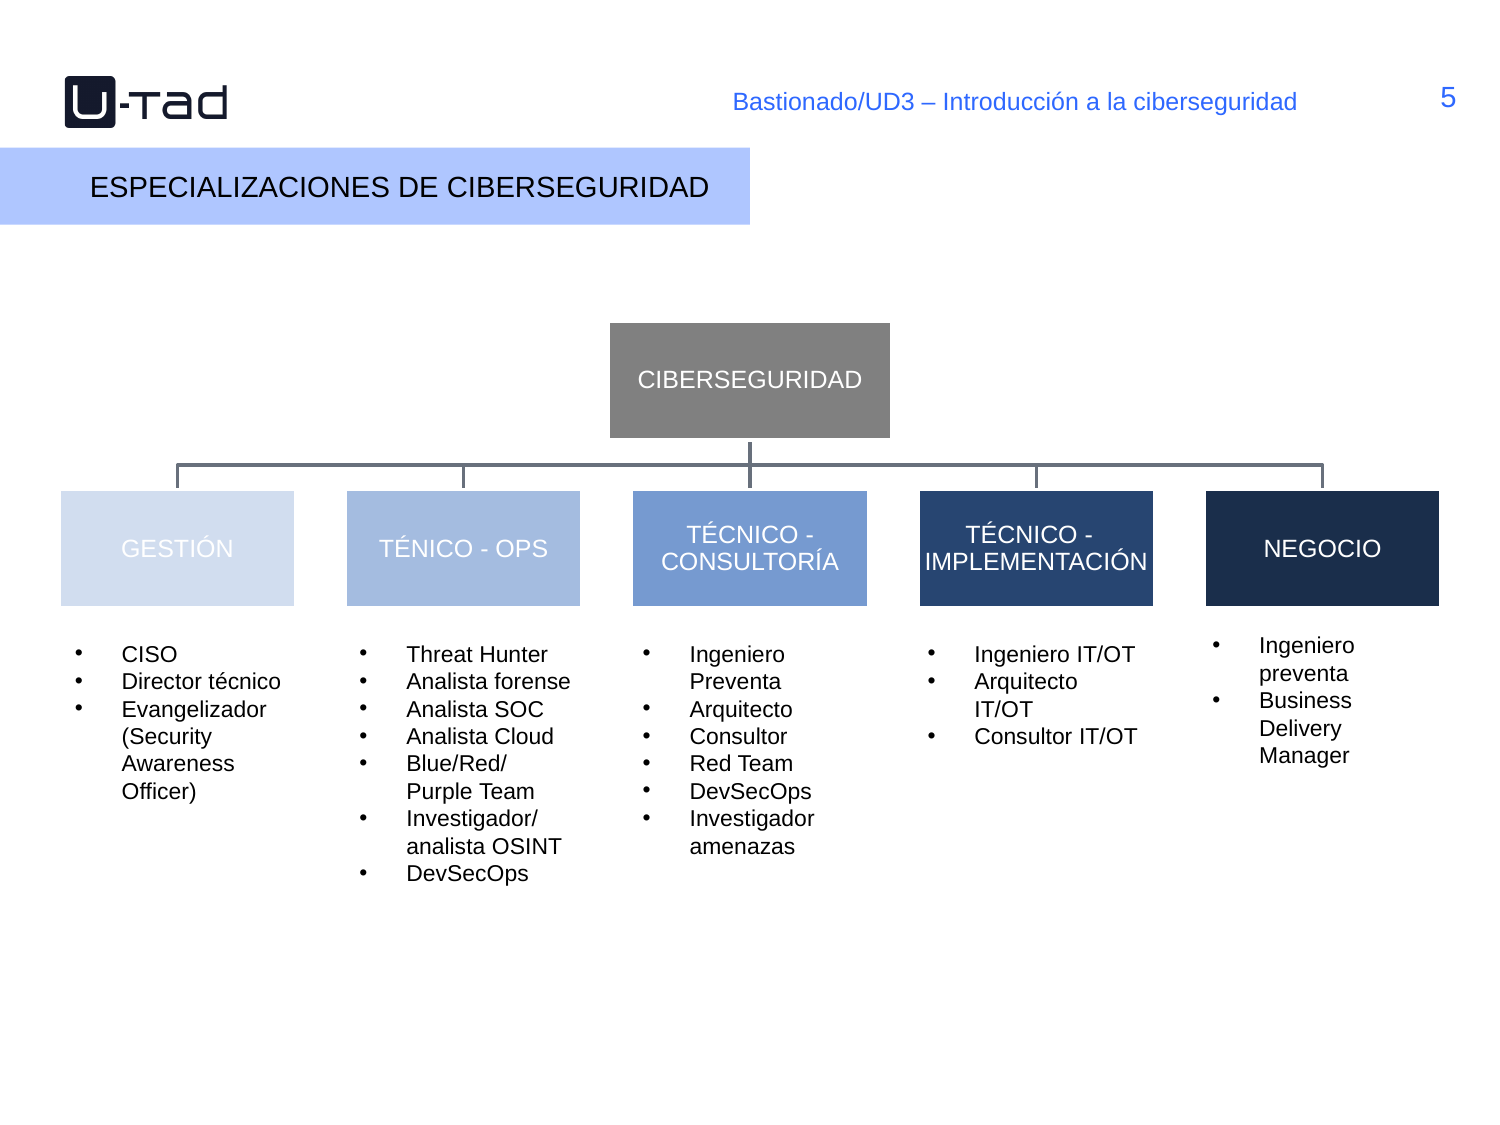

Bastionado/UD3 – Introducción a la ciberseguridad
ESPECIALIZACIONES DE CIBERSEGURIDAD
CIBERSEGURIDAD
GESTIÓN
TÉNICO - OPS
TÉCNICO - CONSULTORÍA
TÉCNICO -   IMPLEMENTACIÓN
NEGOCIO
Ingeniero preventa
Business Delivery Manager
Ingeniero Preventa
Arquitecto
Consultor
Red Team
DevSecOps
Investigador amenazas
CISO
Director técnico
Evangelizador (Security Awareness Officer)
Threat Hunter
Analista forense
Analista SOC
Analista Cloud
Blue/Red/Purple Team
Investigador/analista OSINT
DevSecOps

Ingeniero IT/OT
Arquitecto IT/OT
Consultor IT/OT